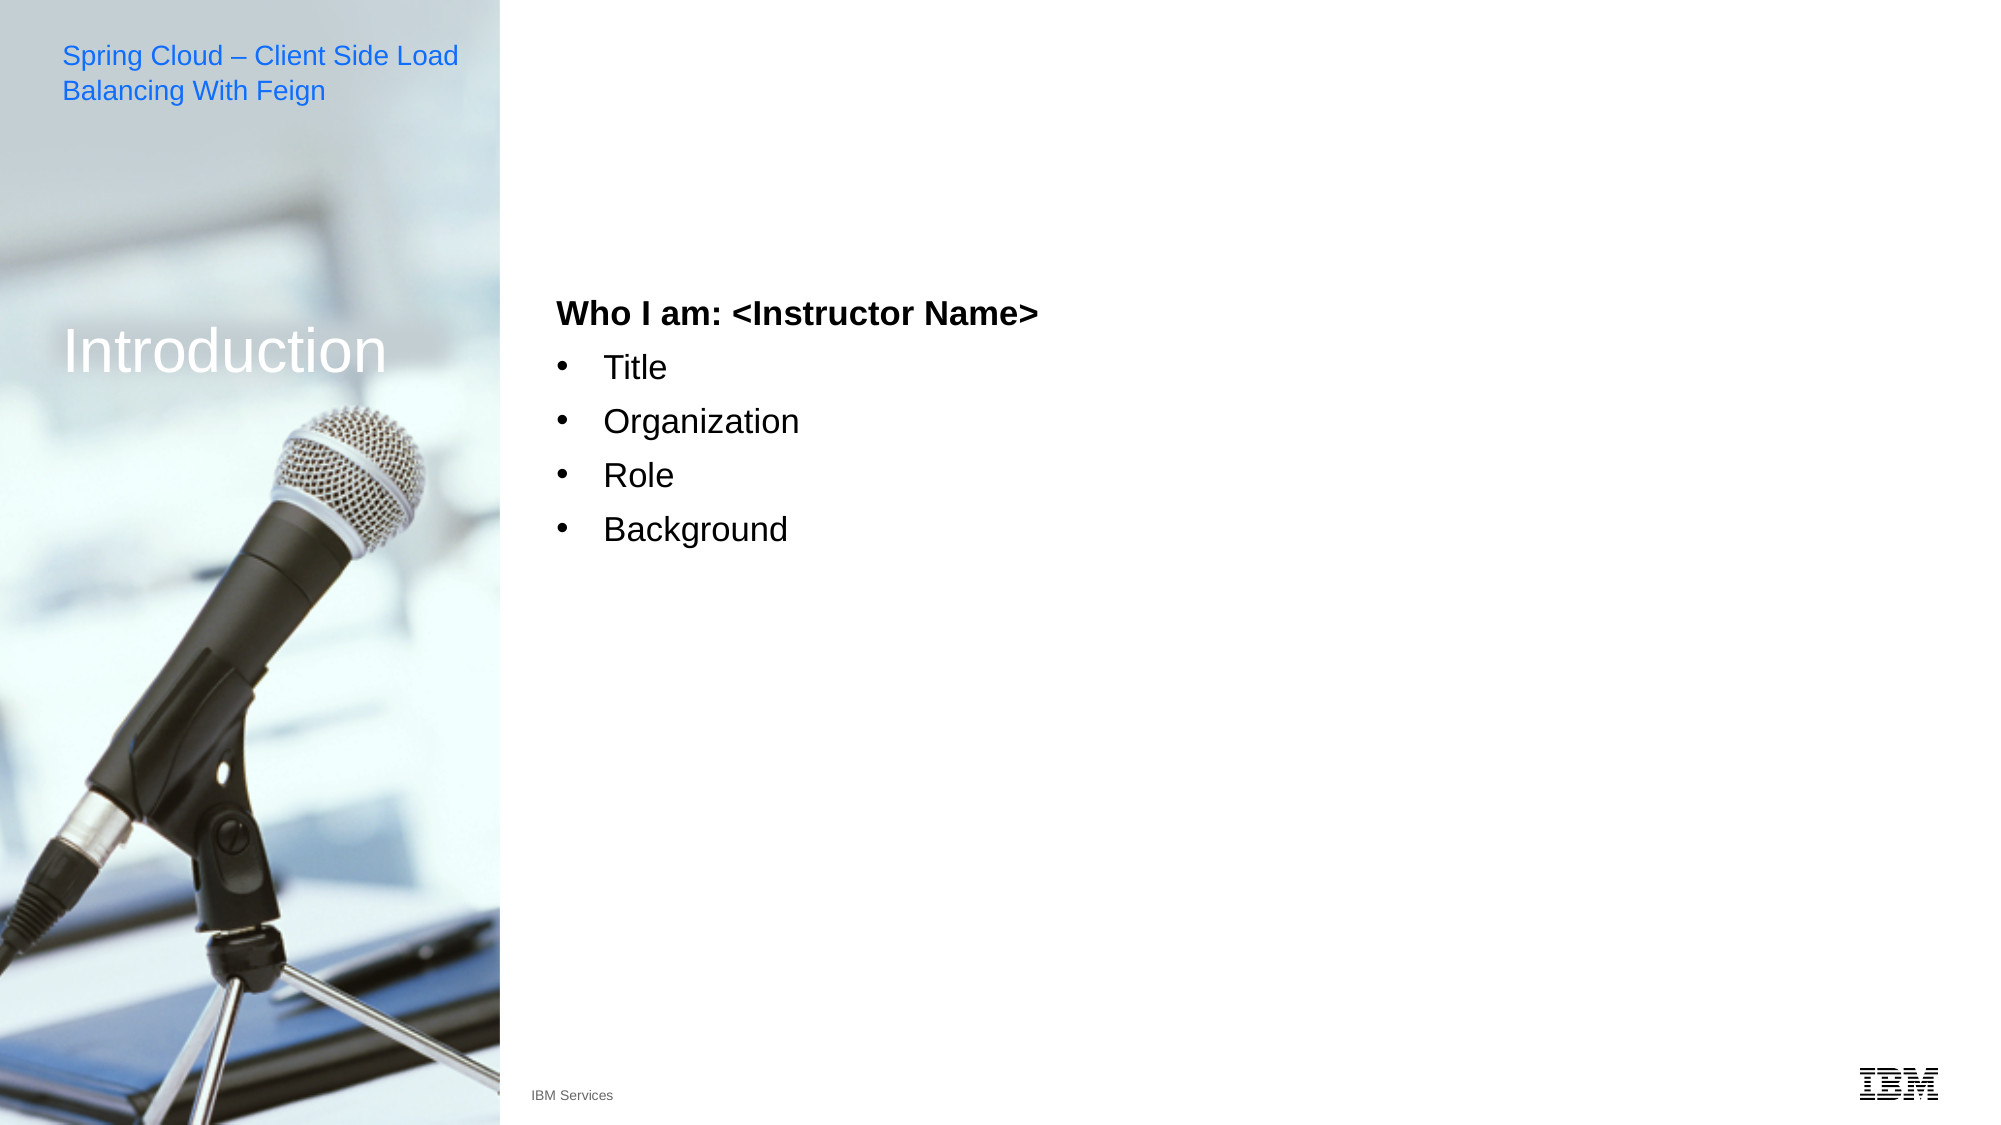

Spring Cloud – Client Side Load Balancing With Feign
# Introduction
Who I am: <Instructor Name>
Title
Organization
Role
Background